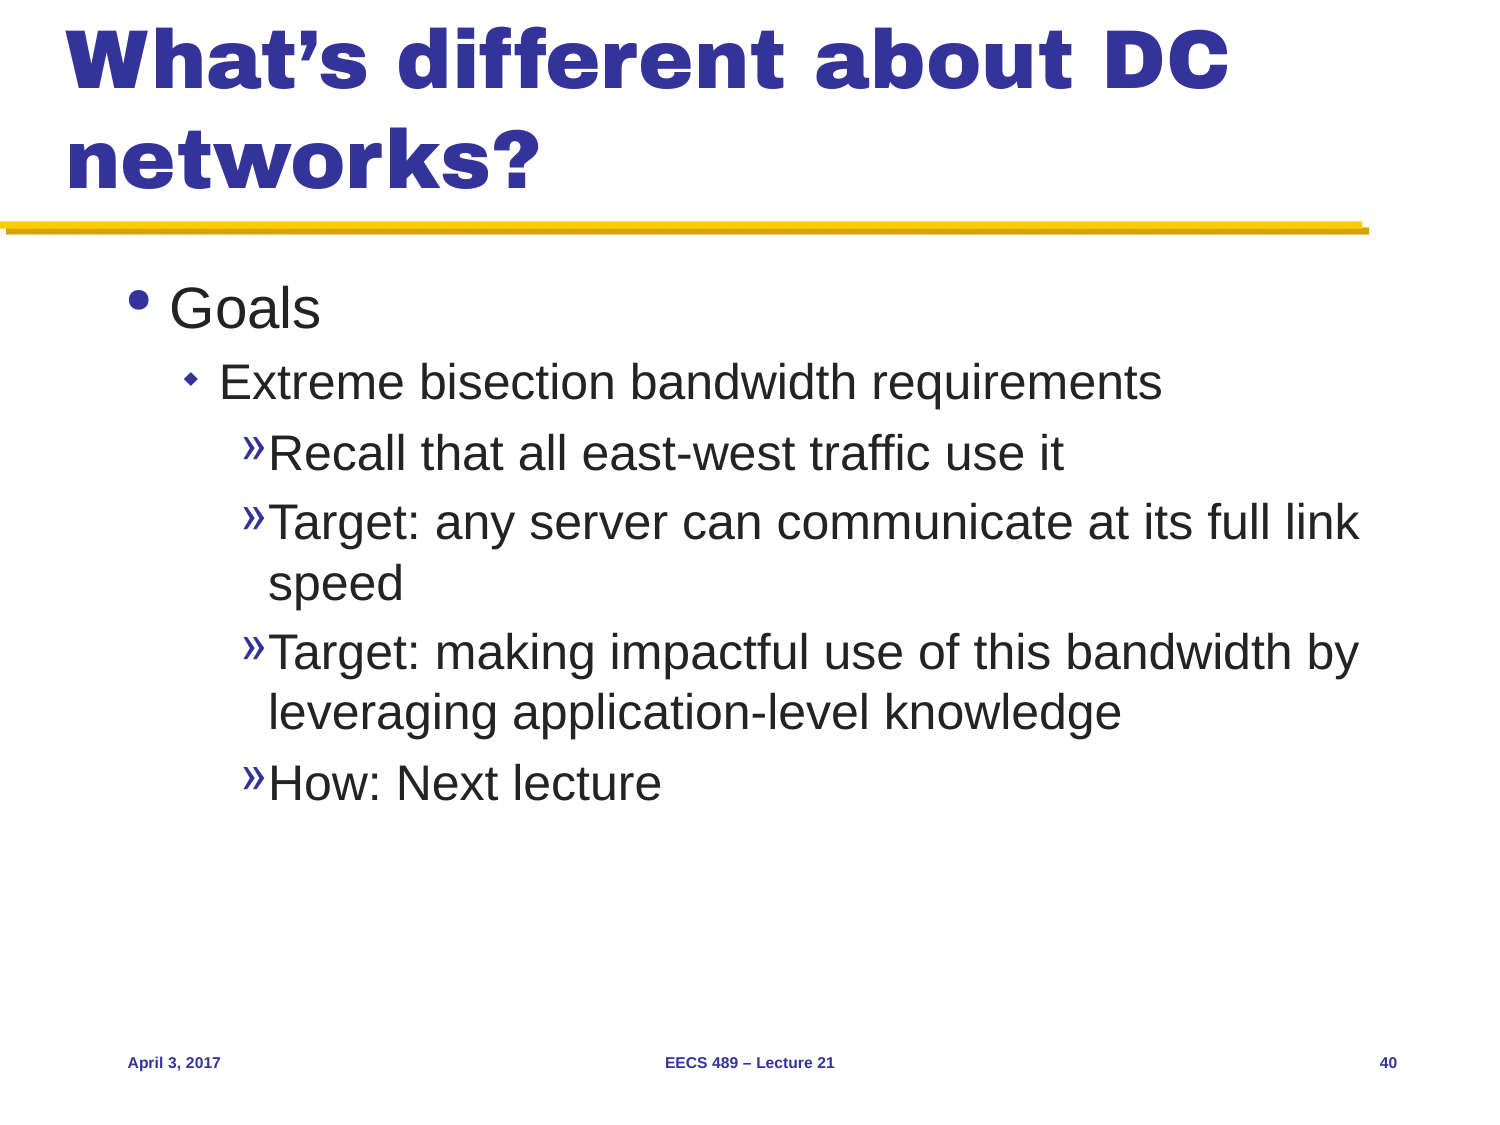

# What’s different about DC networks?
Goals
Extreme bisection bandwidth requirements
Recall that all east-west traffic use it
Target: any server can communicate at its full link speed
Target: making impactful use of this bandwidth by leveraging application-level knowledge
How: Next lecture

April 3, 2017
EECS 489 – Lecture 21
40